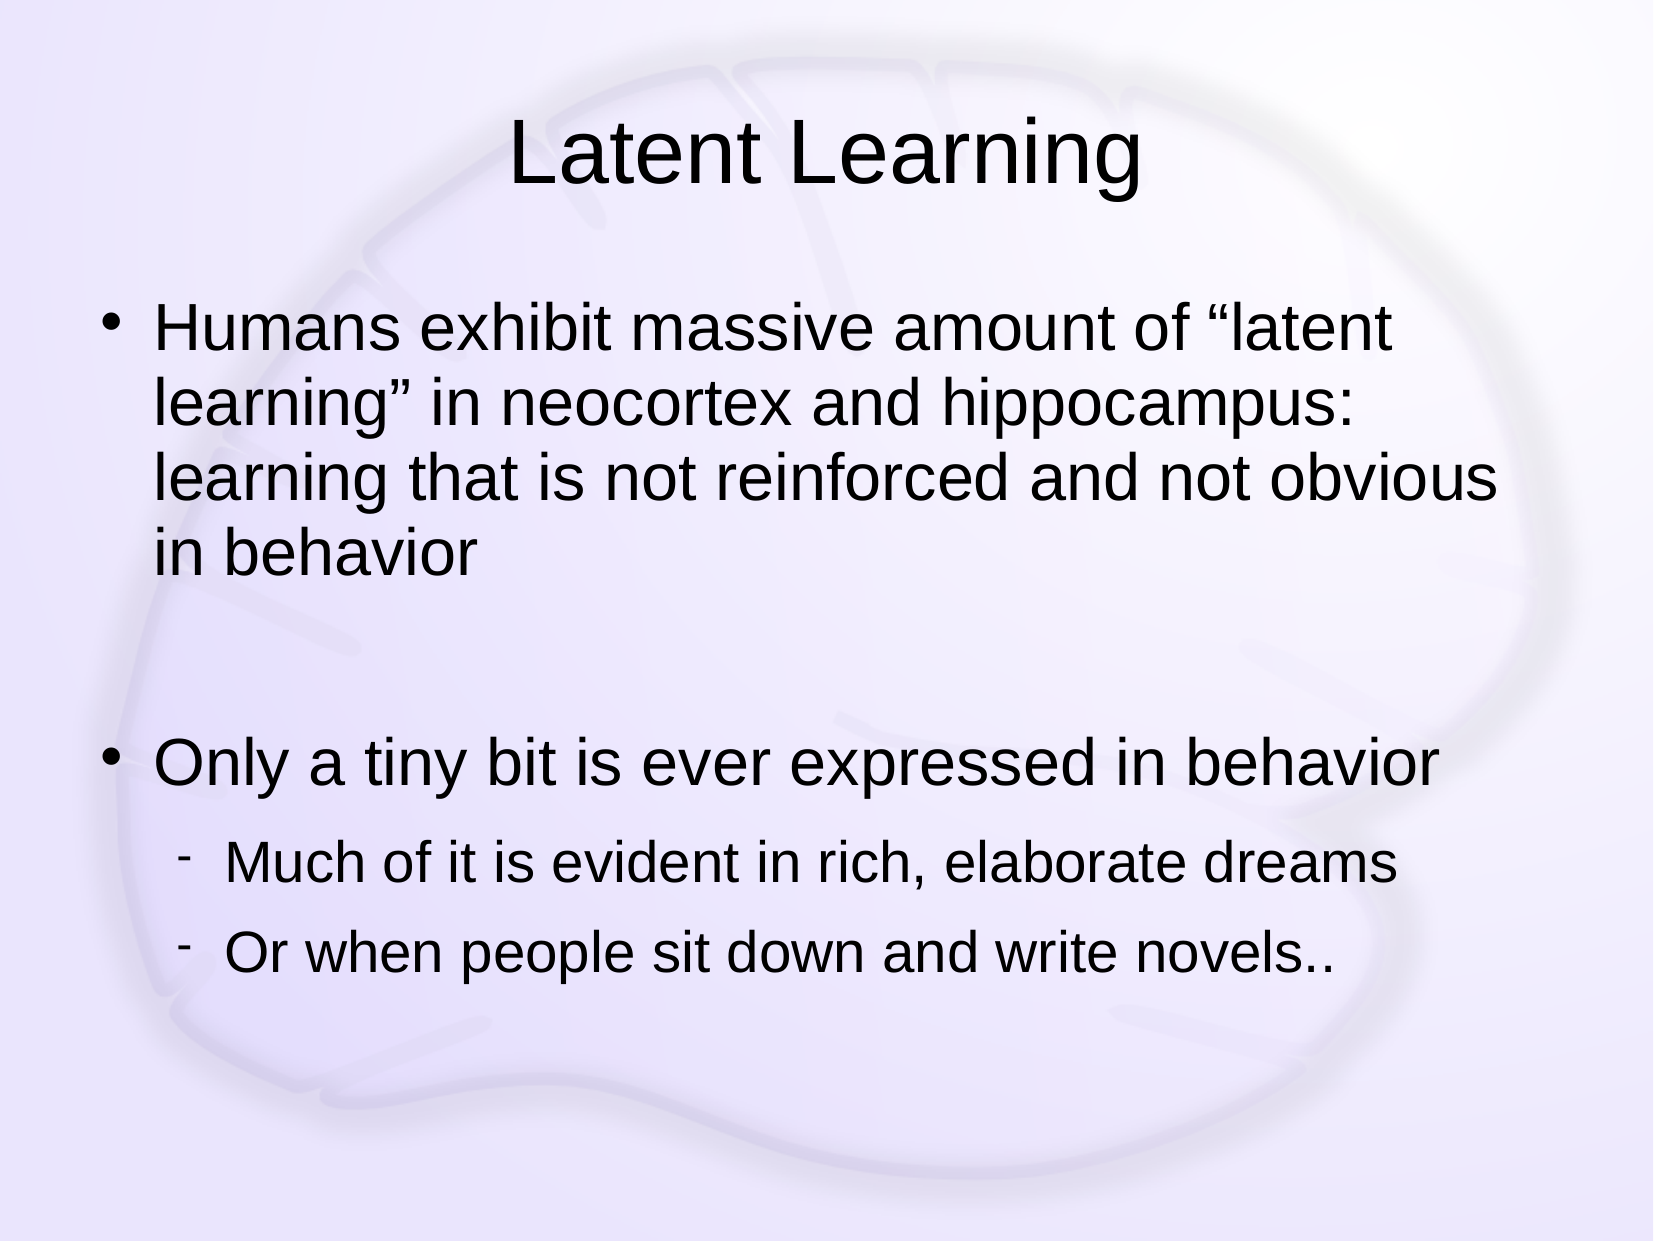

# Latent Learning
Humans exhibit massive amount of “latent learning” in neocortex and hippocampus: learning that is not reinforced and not obvious in behavior

Only a tiny bit is ever expressed in behavior
Much of it is evident in rich, elaborate dreams
Or when people sit down and write novels..